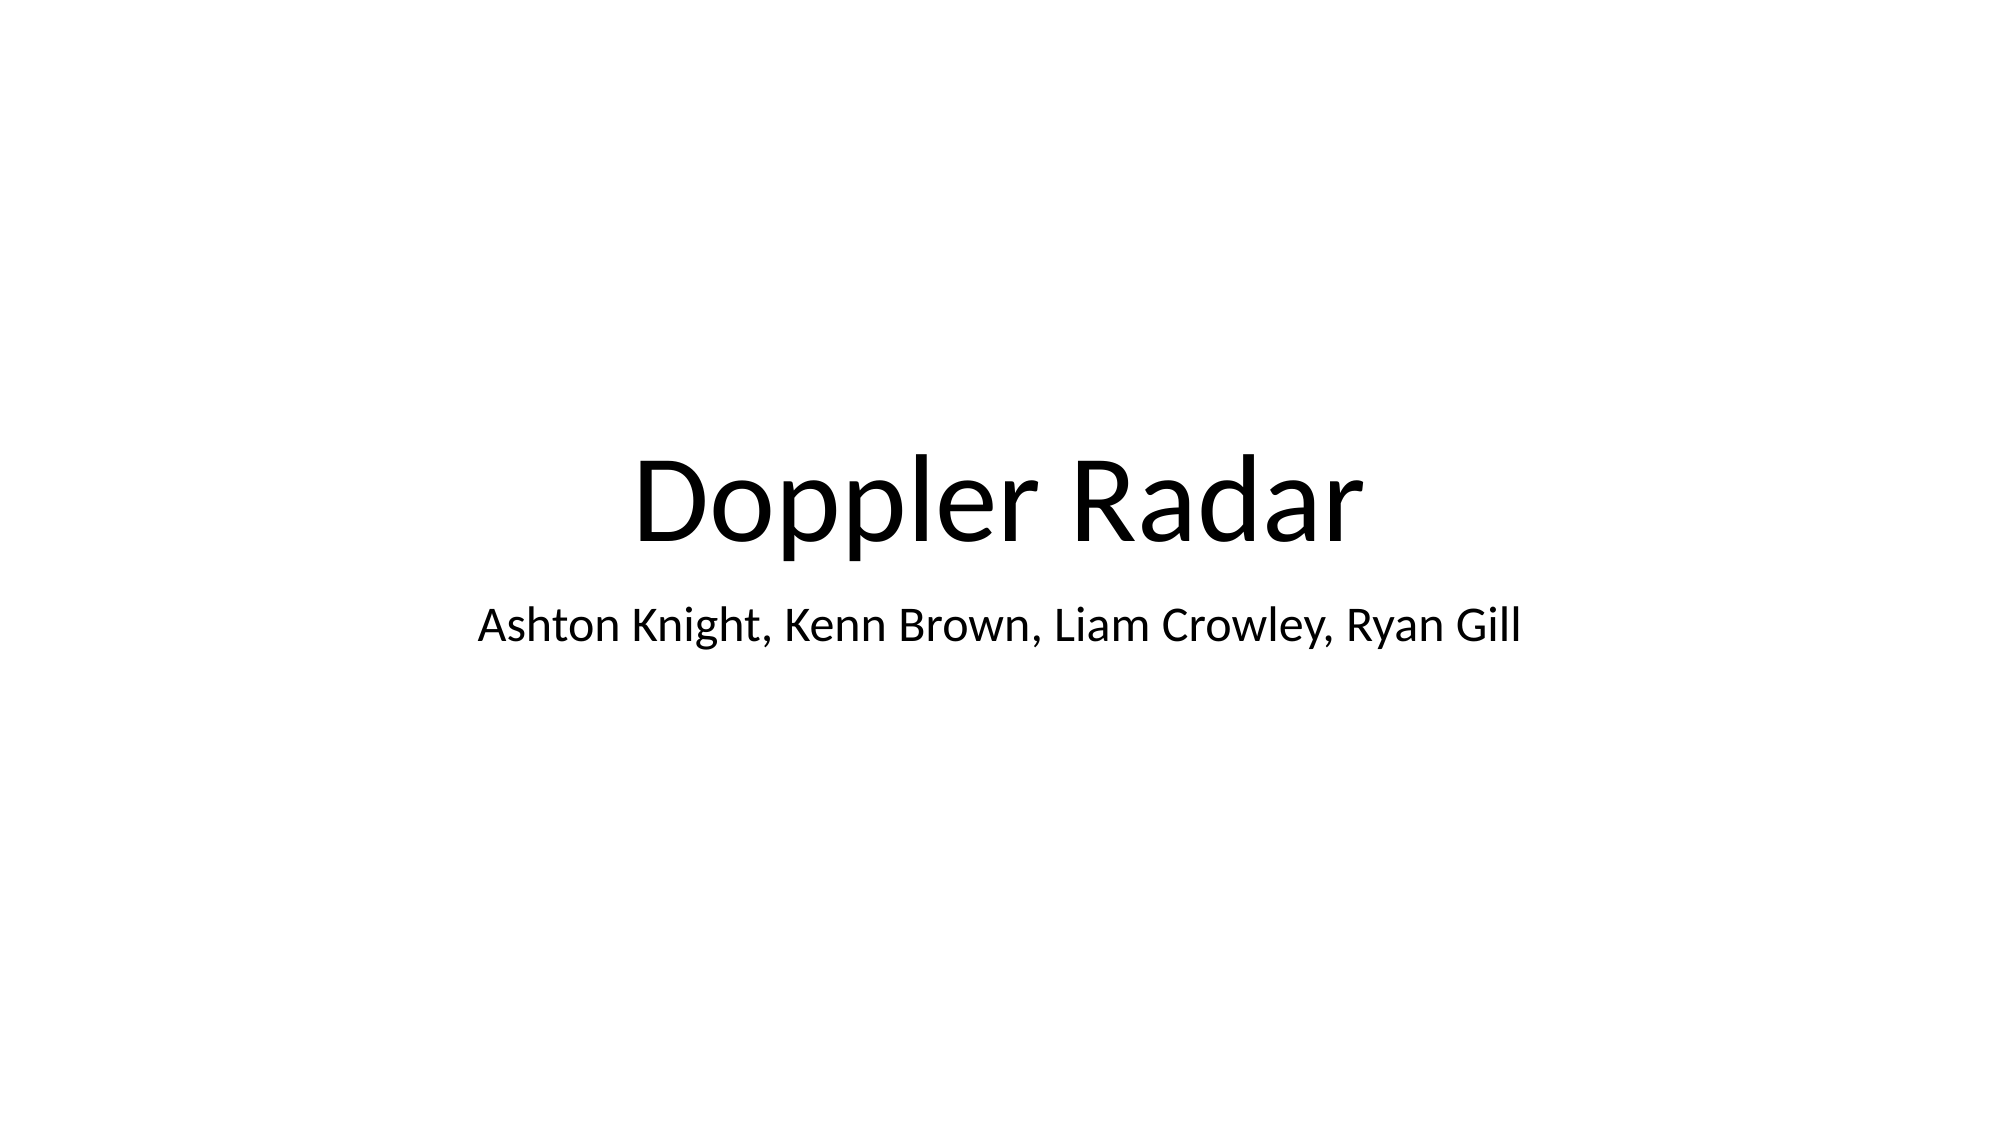

# Doppler Radar
Ashton Knight, Kenn Brown, Liam Crowley, Ryan Gill